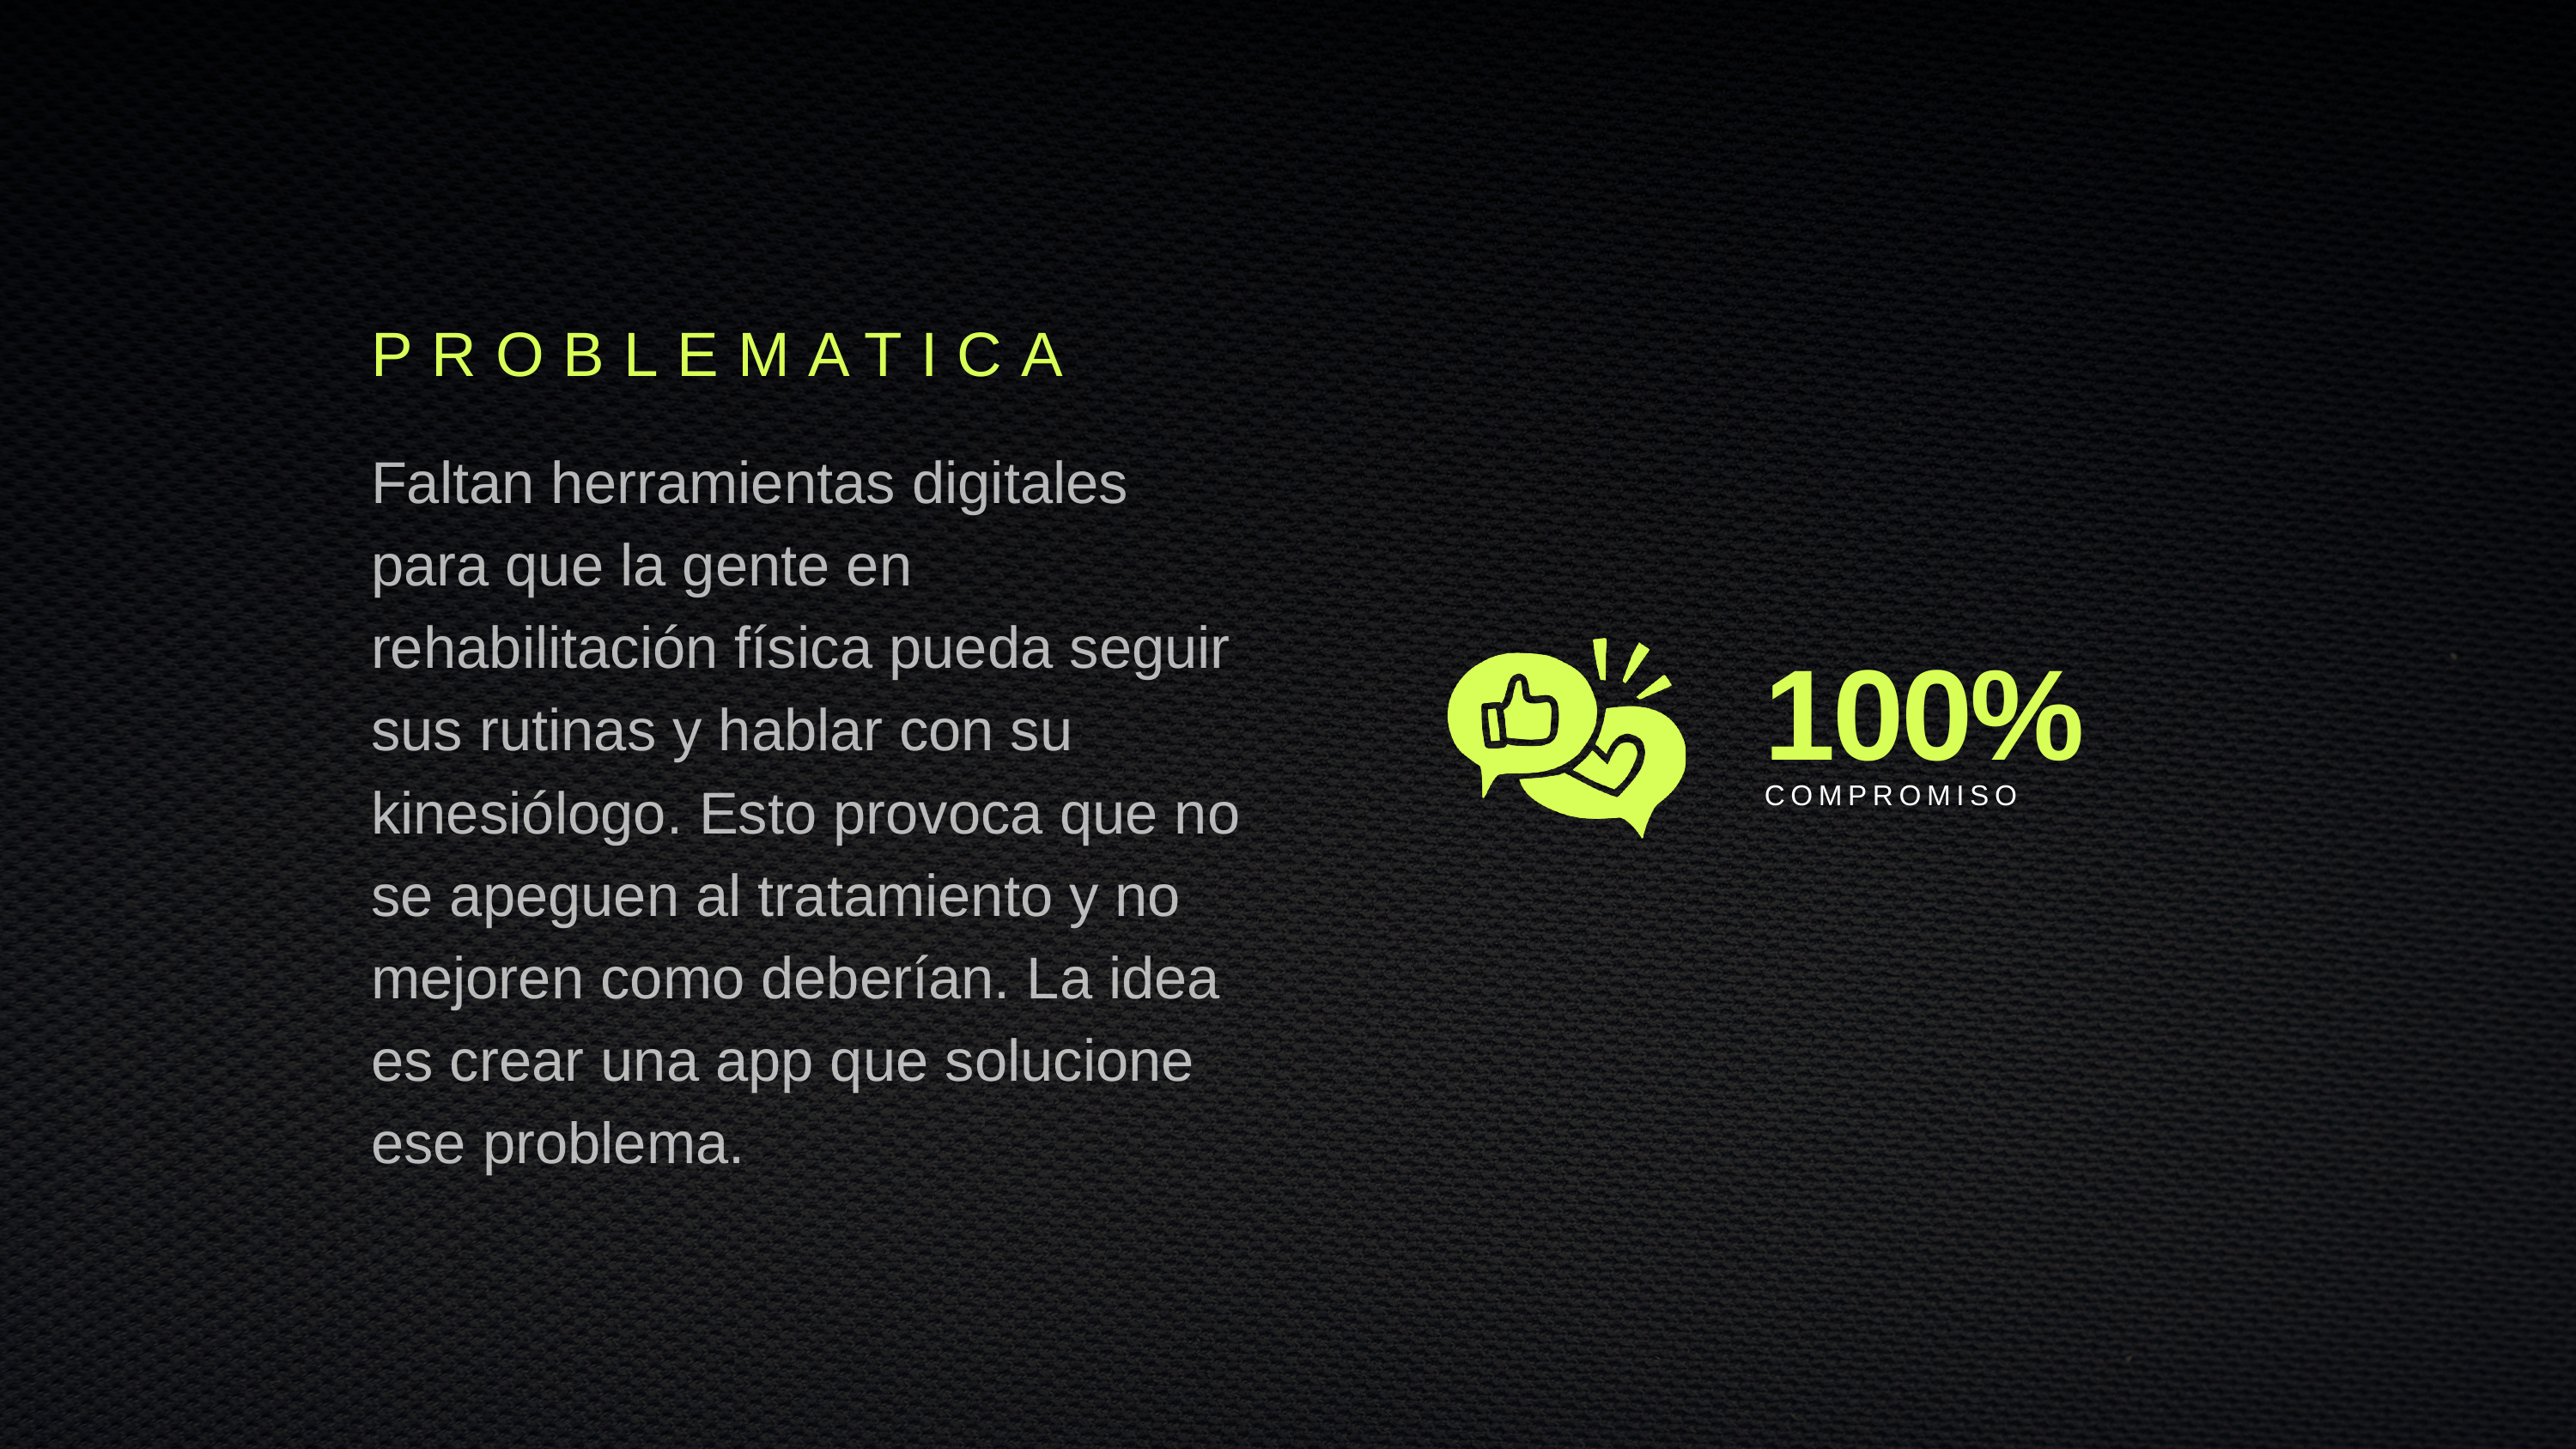

PROBLEMATICA
Faltan herramientas digitales para que la gente en rehabilitación física pueda seguir sus rutinas y hablar con su kinesiólogo. Esto provoca que no se apeguen al tratamiento y no mejoren como deberían. La idea es crear una app que solucione ese problema.
100%

COMPROMISO